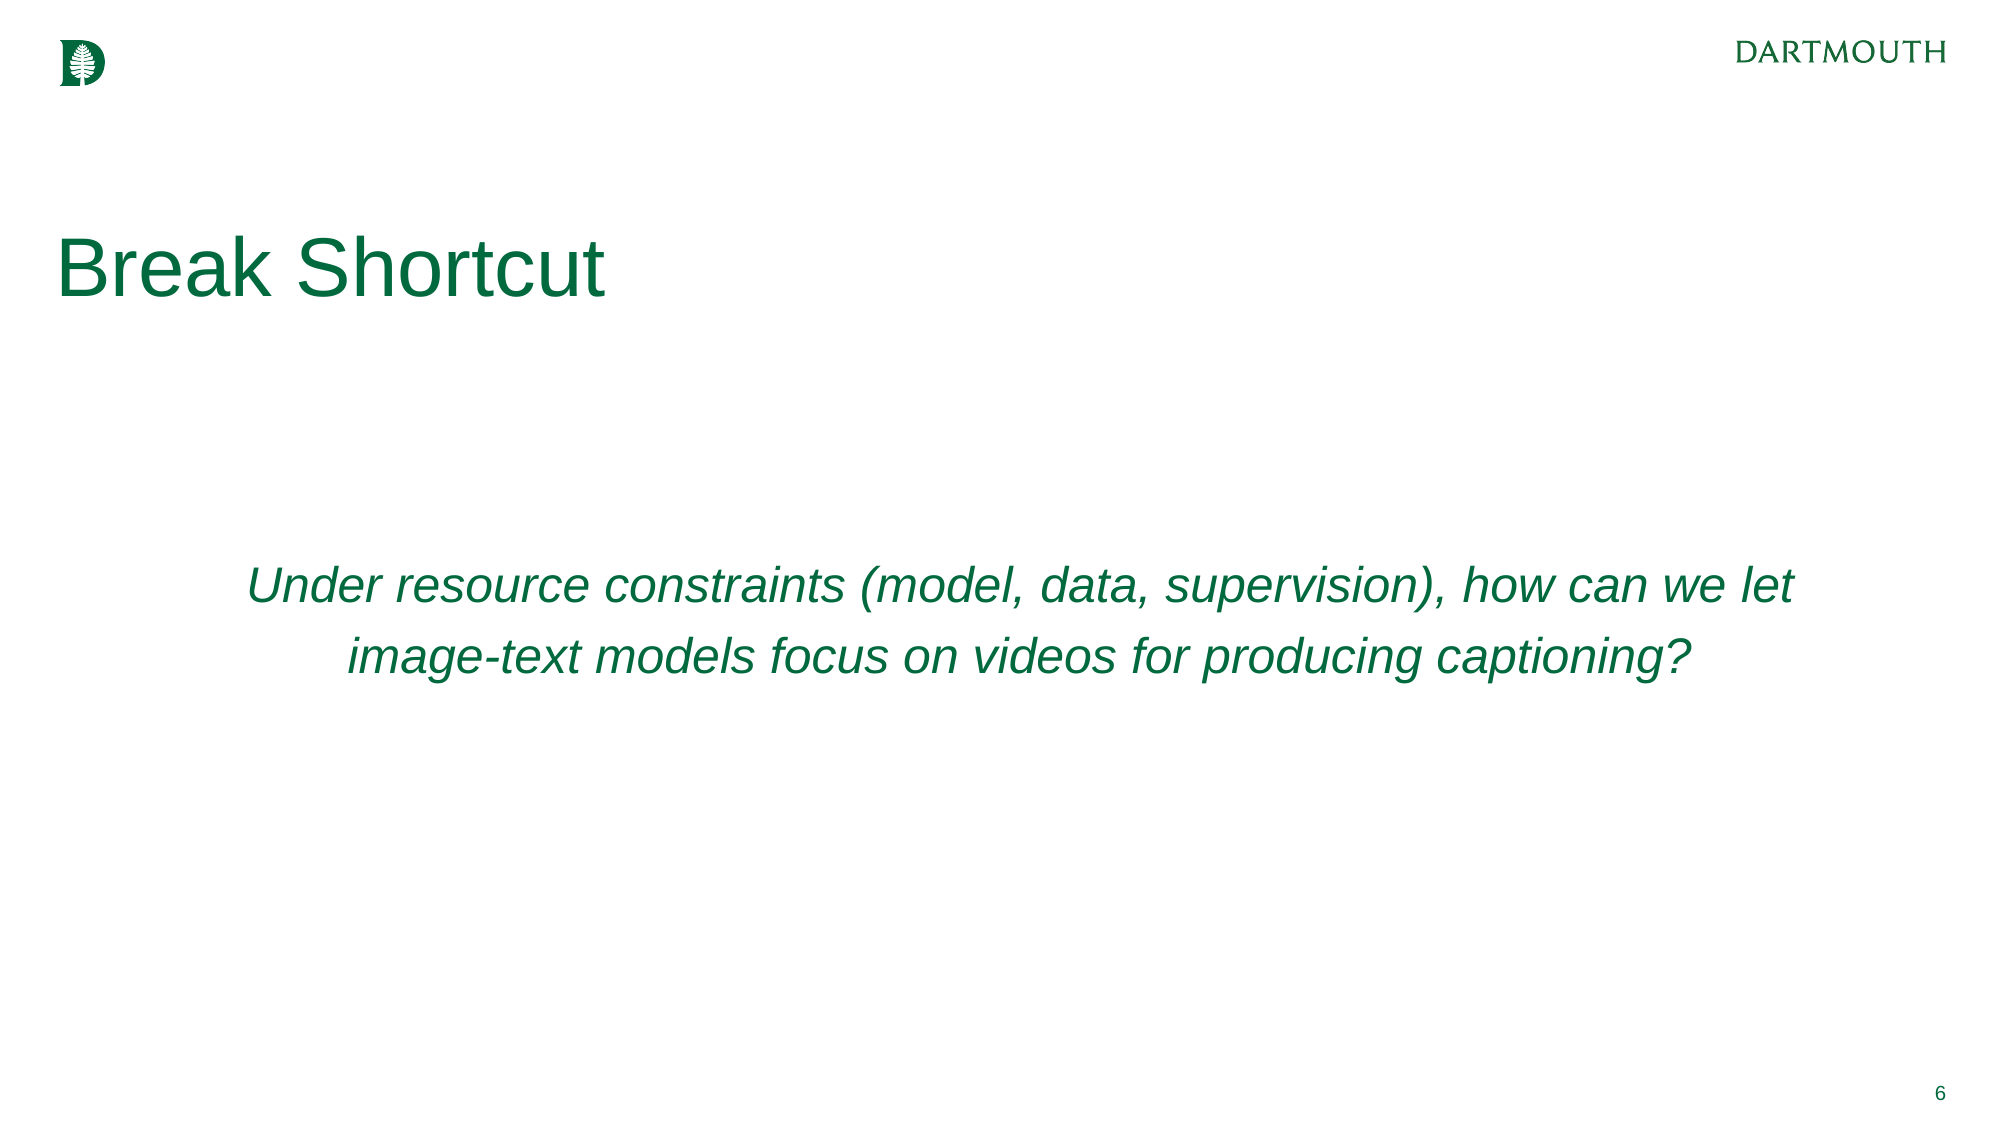

# Break Shortcut

Under resource constraints (model, data, supervision), how can we let image-text models focus on videos for producing captioning?
6